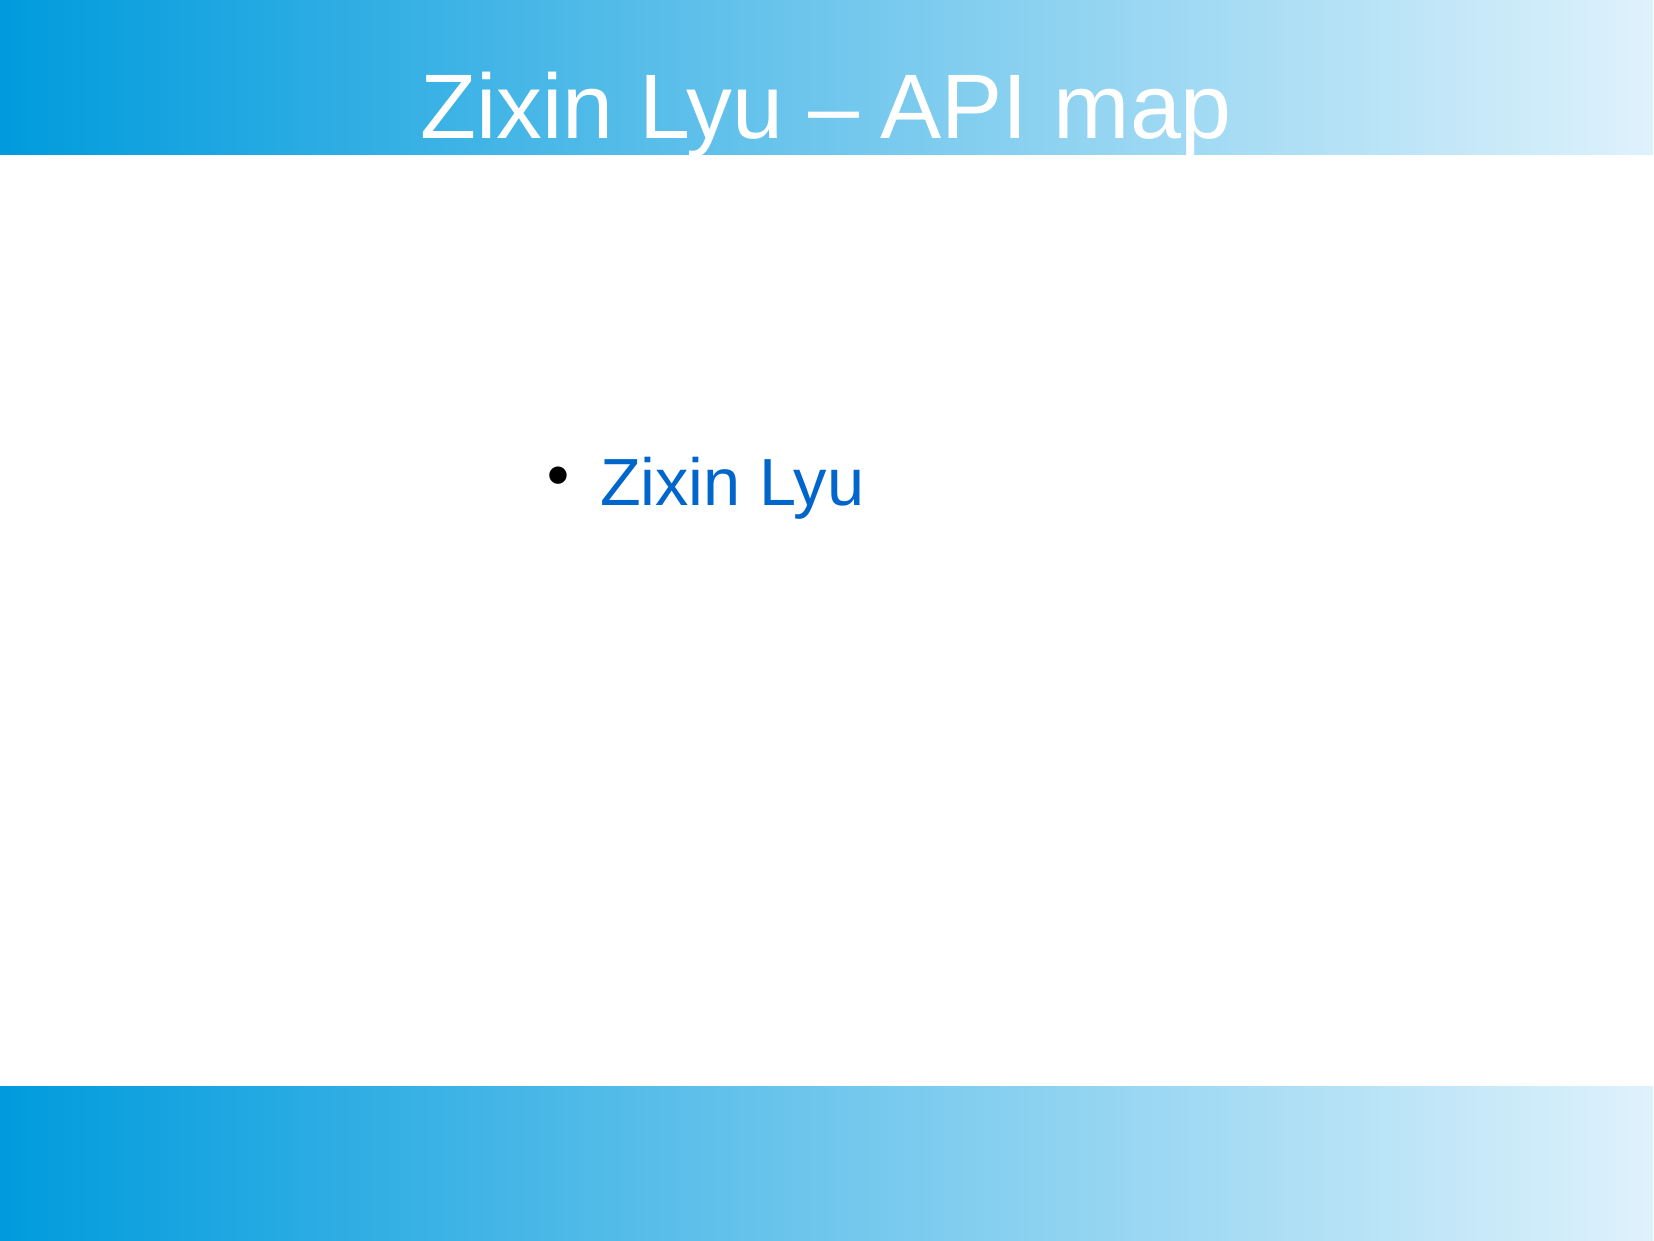

Zixin Lyu – API map

Zixin Lyu